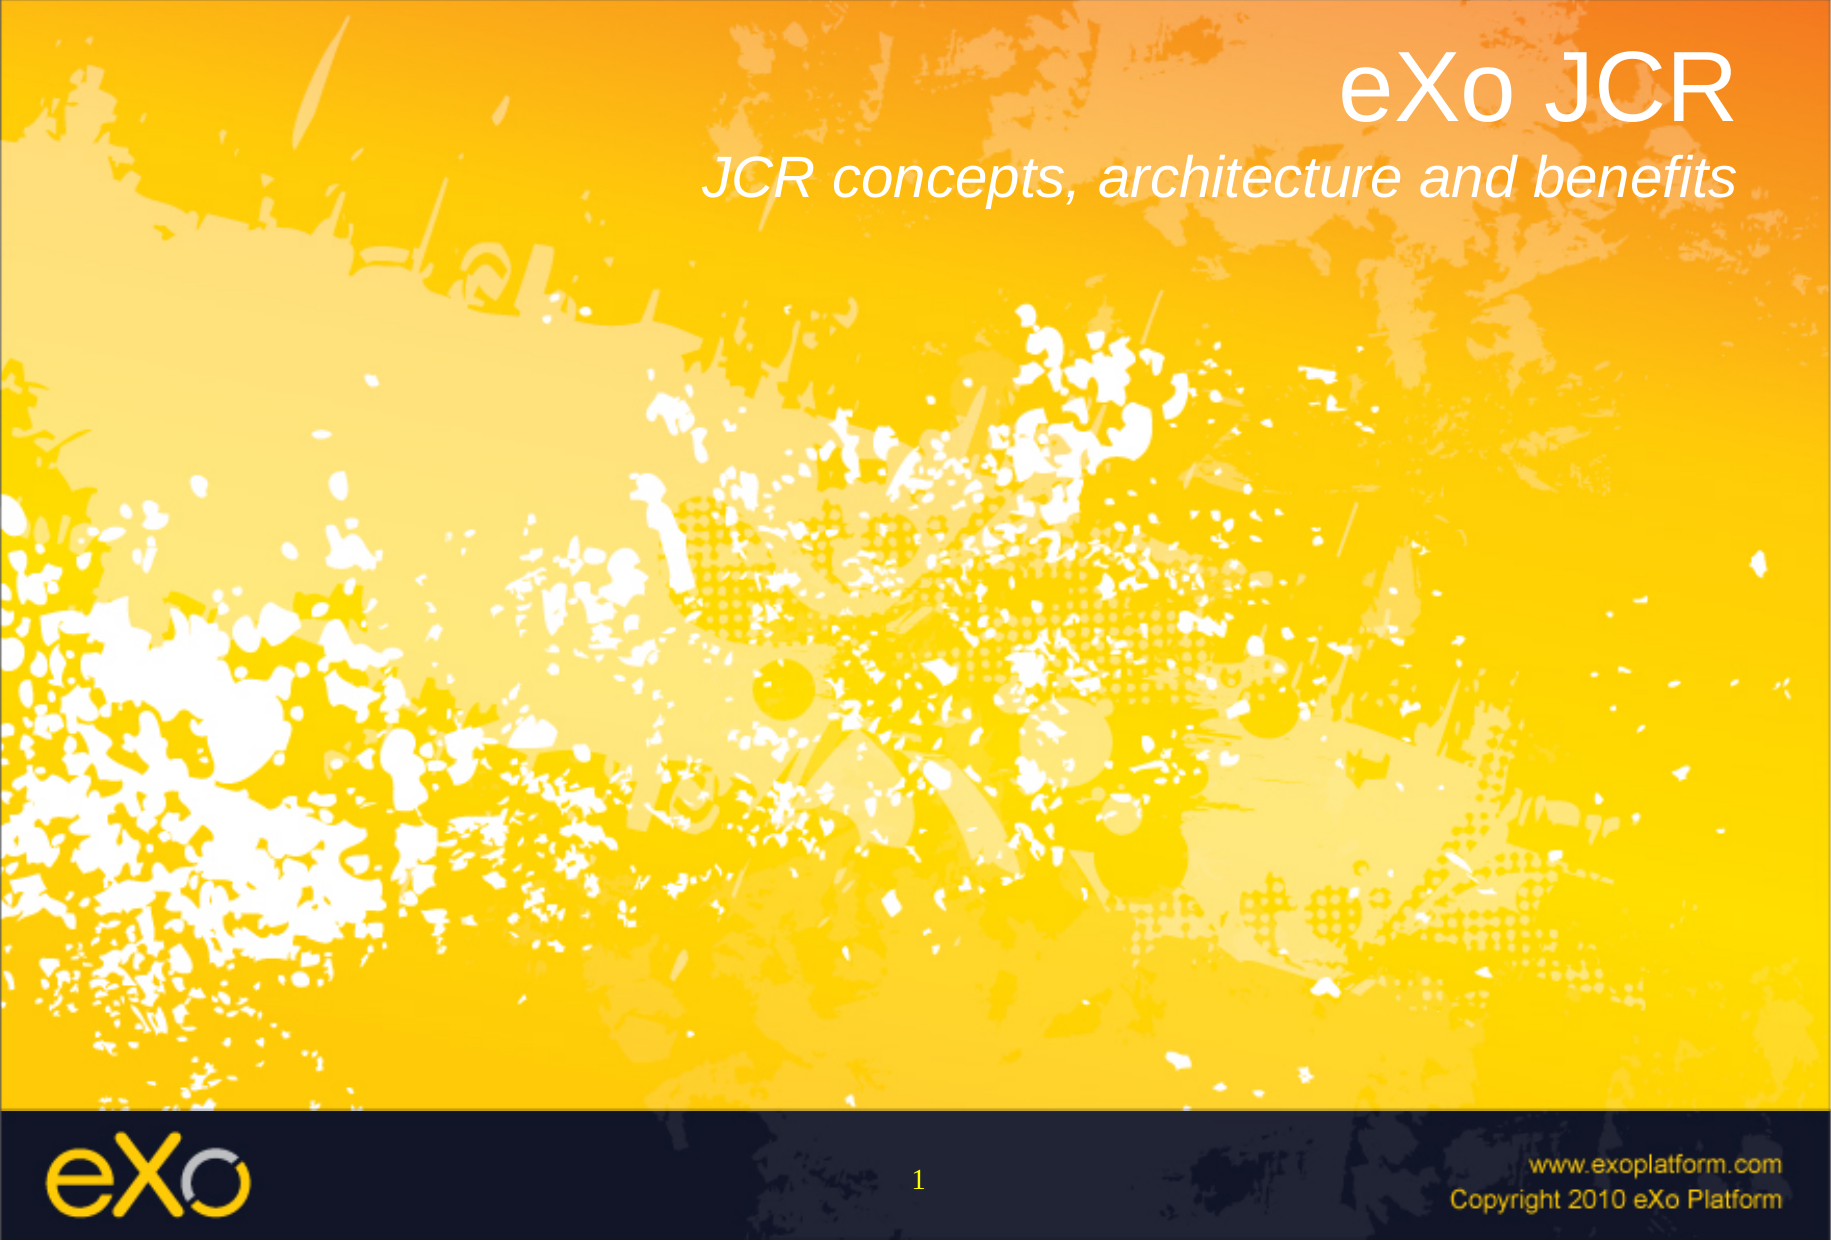

eXo JCR
JCR concepts, architecture and benefits